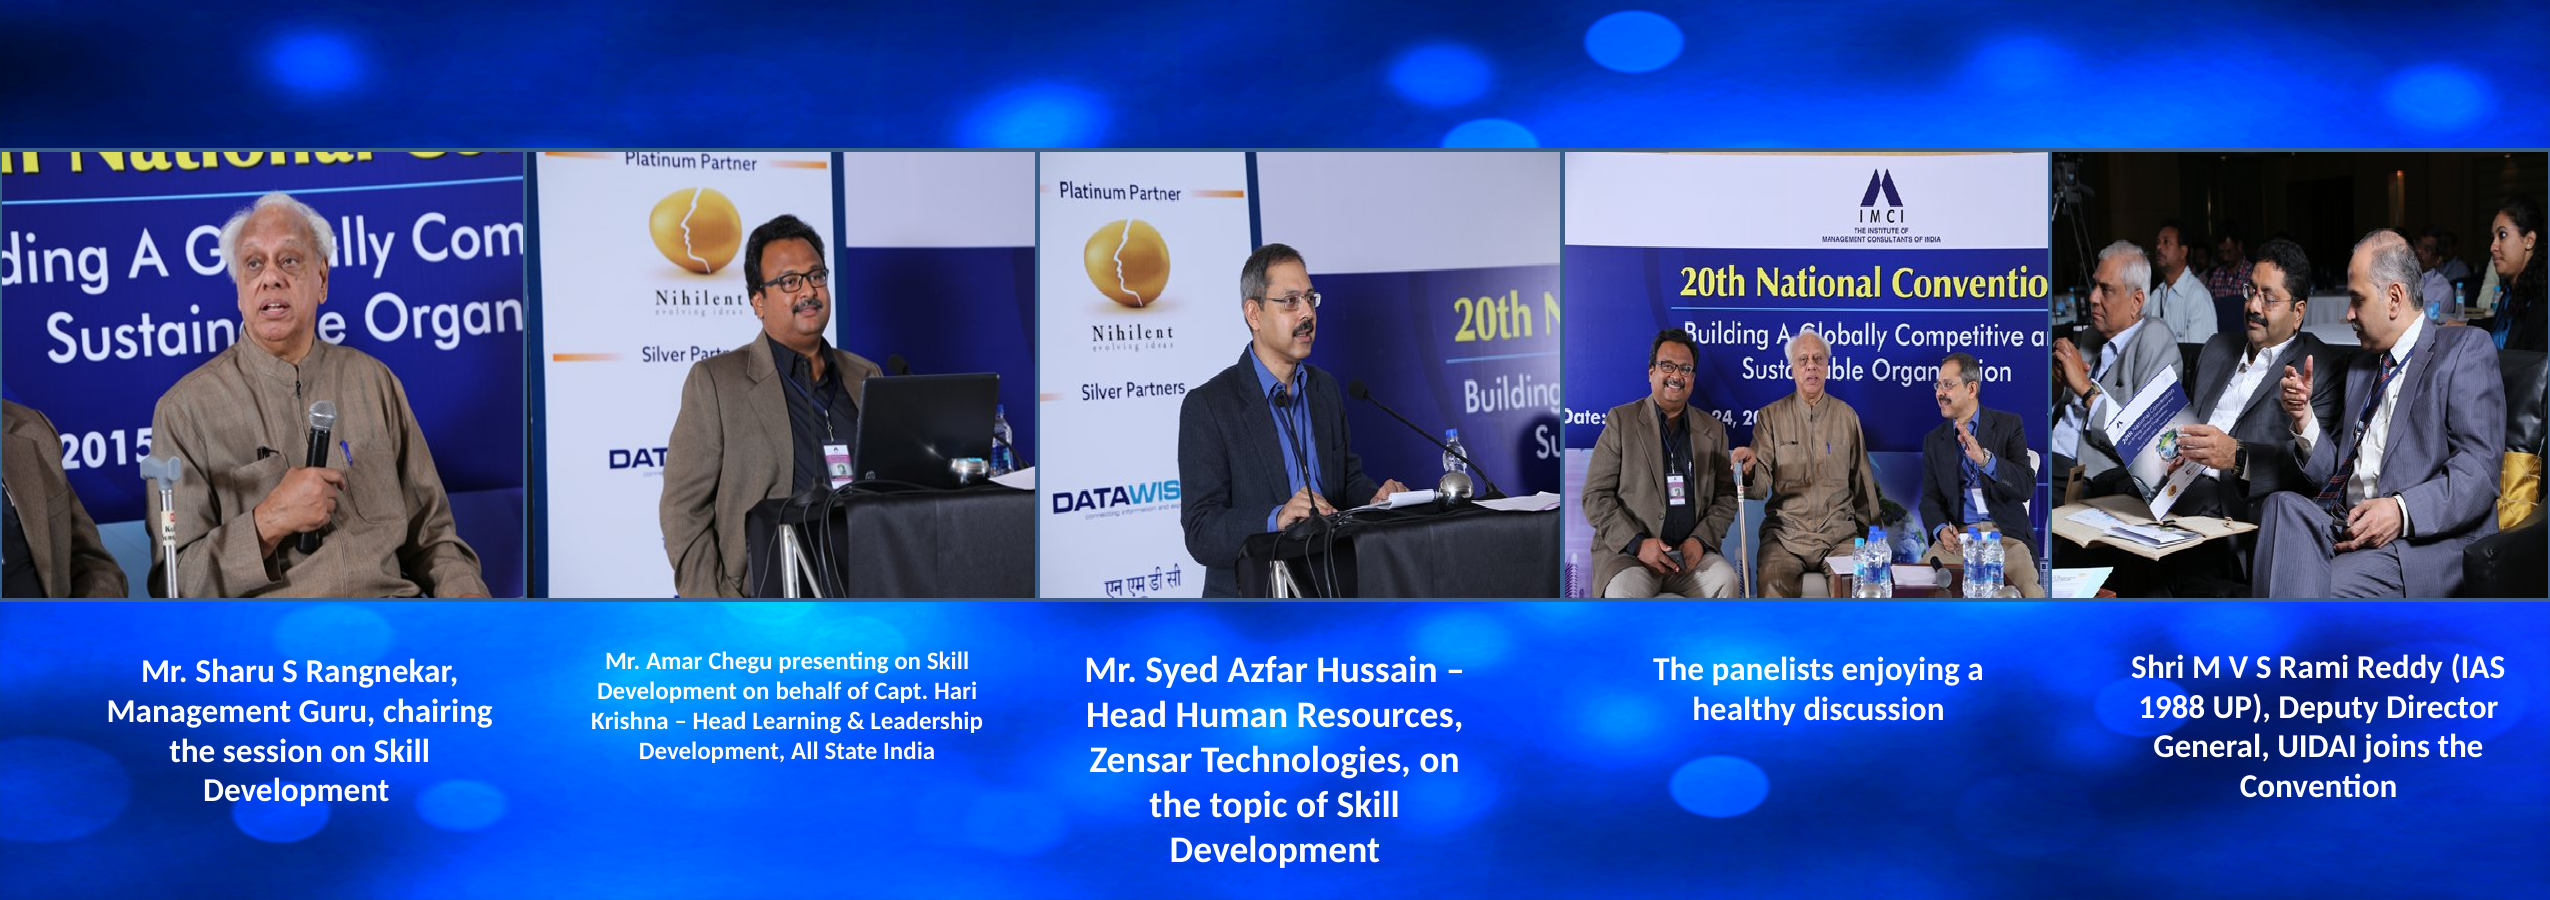

The panelists enjoying a healthy discussion
Mr. Amar Chegu presenting on Skill Development on behalf of Capt. Hari Krishna – Head Learning & Leadership Development, All State India
Mr. Syed Azfar Hussain – Head Human Resources, Zensar Technologies, on the topic of Skill Development
Shri M V S Rami Reddy (IAS 1988 UP), Deputy Director General, UIDAI joins the Convention
Mr. Sharu S Rangnekar, Management Guru, chairing the session on Skill Development